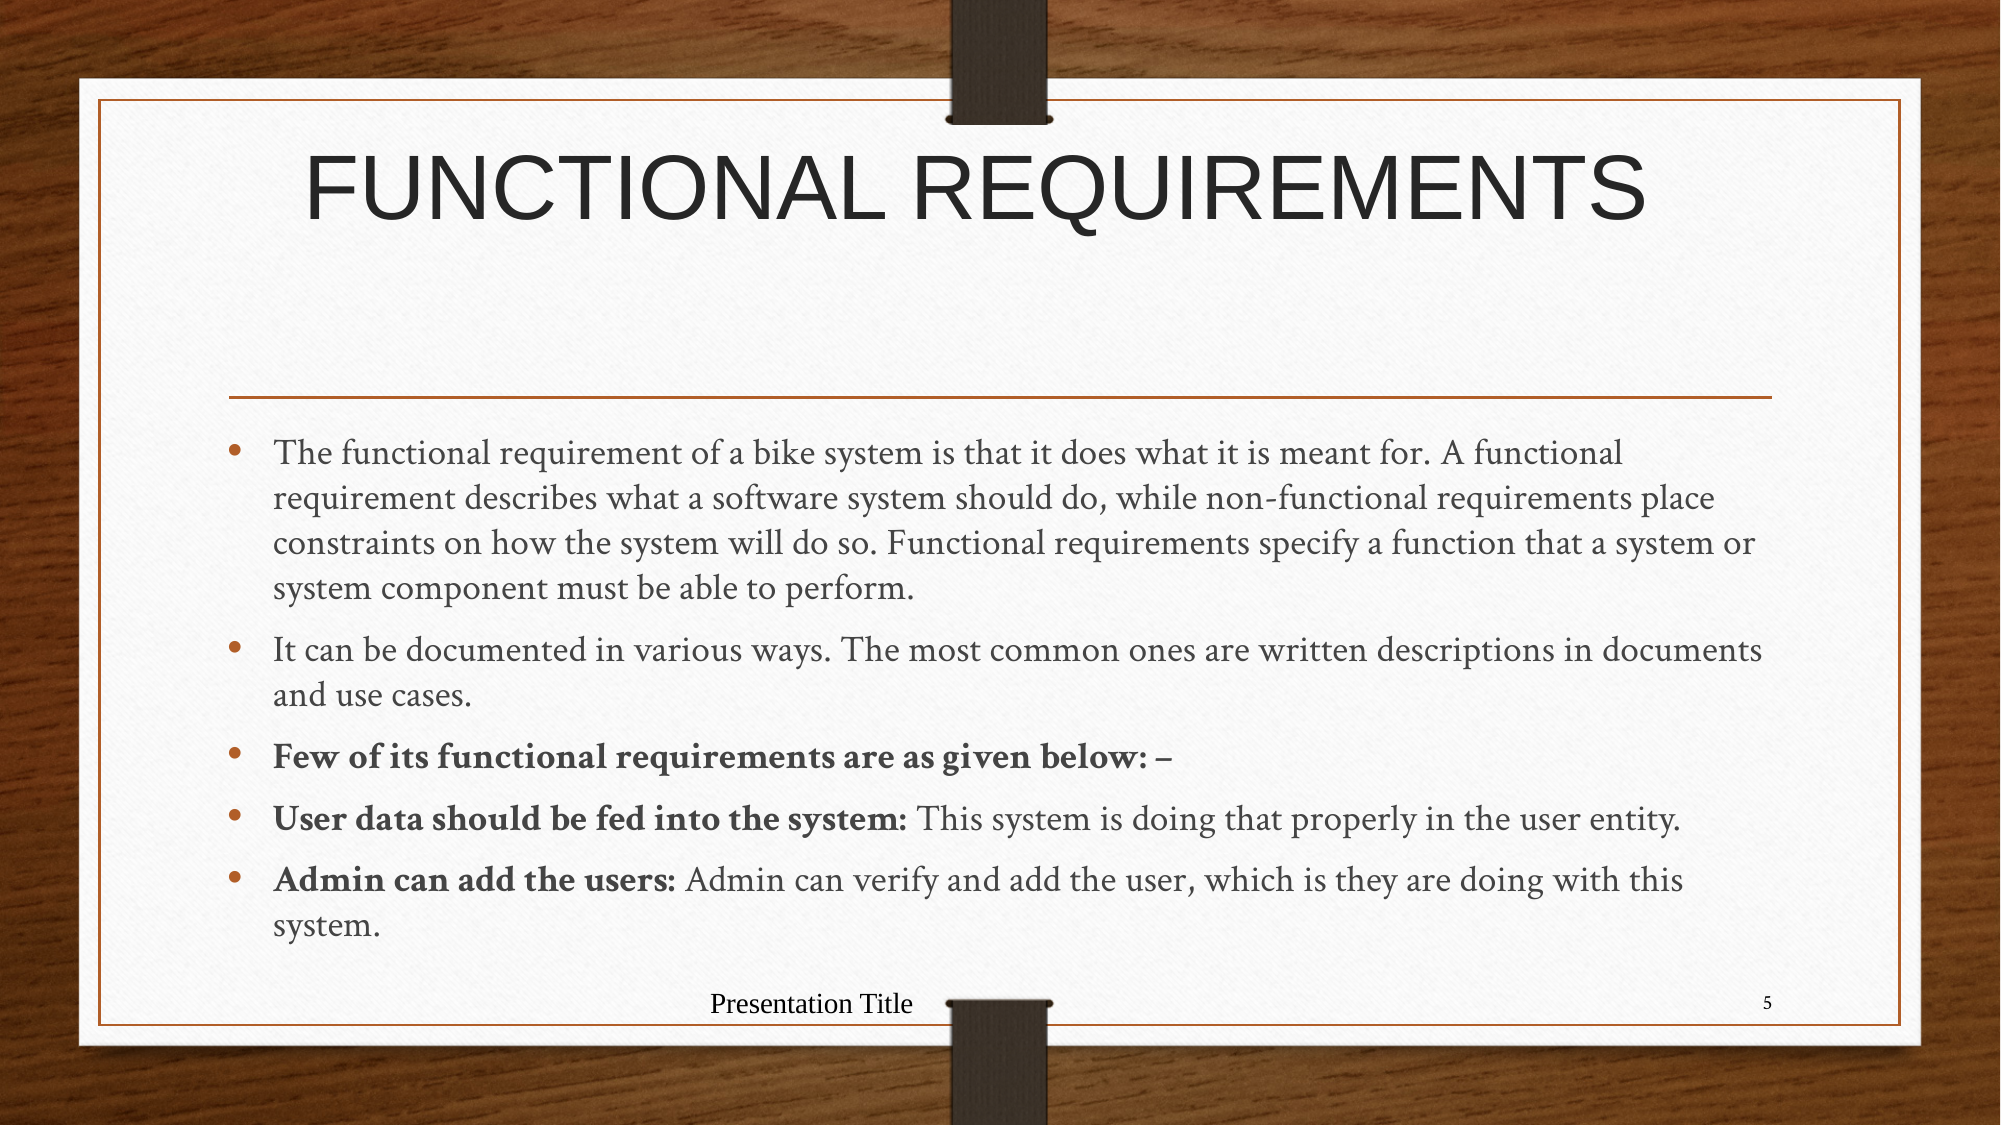

# FUNCTIONAL REQUIREMENTS
The functional requirement of a bike system is that it does what it is meant for. A functional requirement describes what a software system should do, while non-functional requirements place constraints on how the system will do so. Functional requirements specify a function that a system or system component must be able to perform.
It can be documented in various ways. The most common ones are written descriptions in documents and use cases.
Few of its functional requirements are as given below: –
User data should be fed into the system: This system is doing that properly in the user entity.
Admin can add the users: Admin can verify and add the user, which is they are doing with this system.

Presentation Title
5